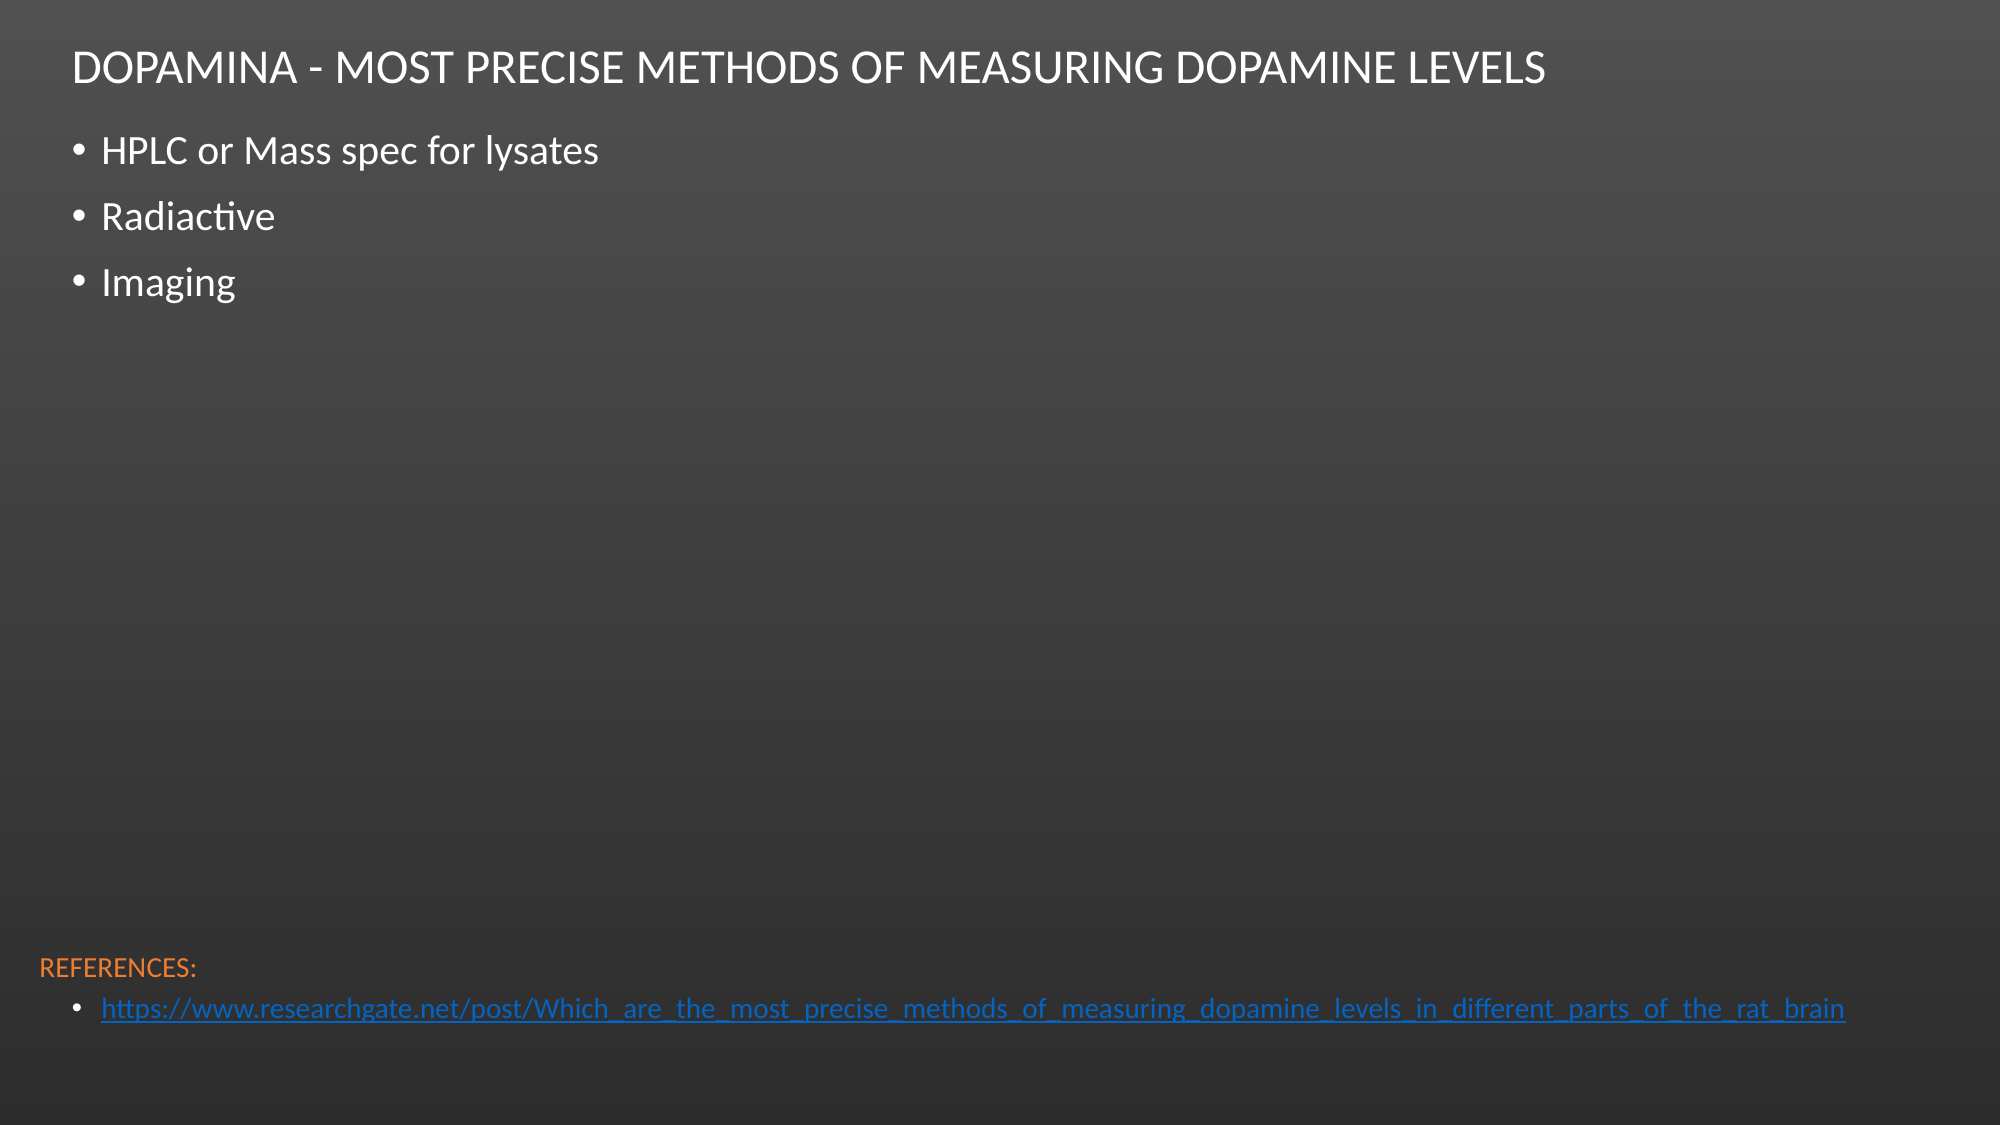

# Dopamina - most precise methods of measuring dopamine levels
HPLC or Mass spec for lysates
Radiactive
Imaging
https://www.researchgate.net/post/Which_are_the_most_precise_methods_of_measuring_dopamine_levels_in_different_parts_of_the_rat_brain